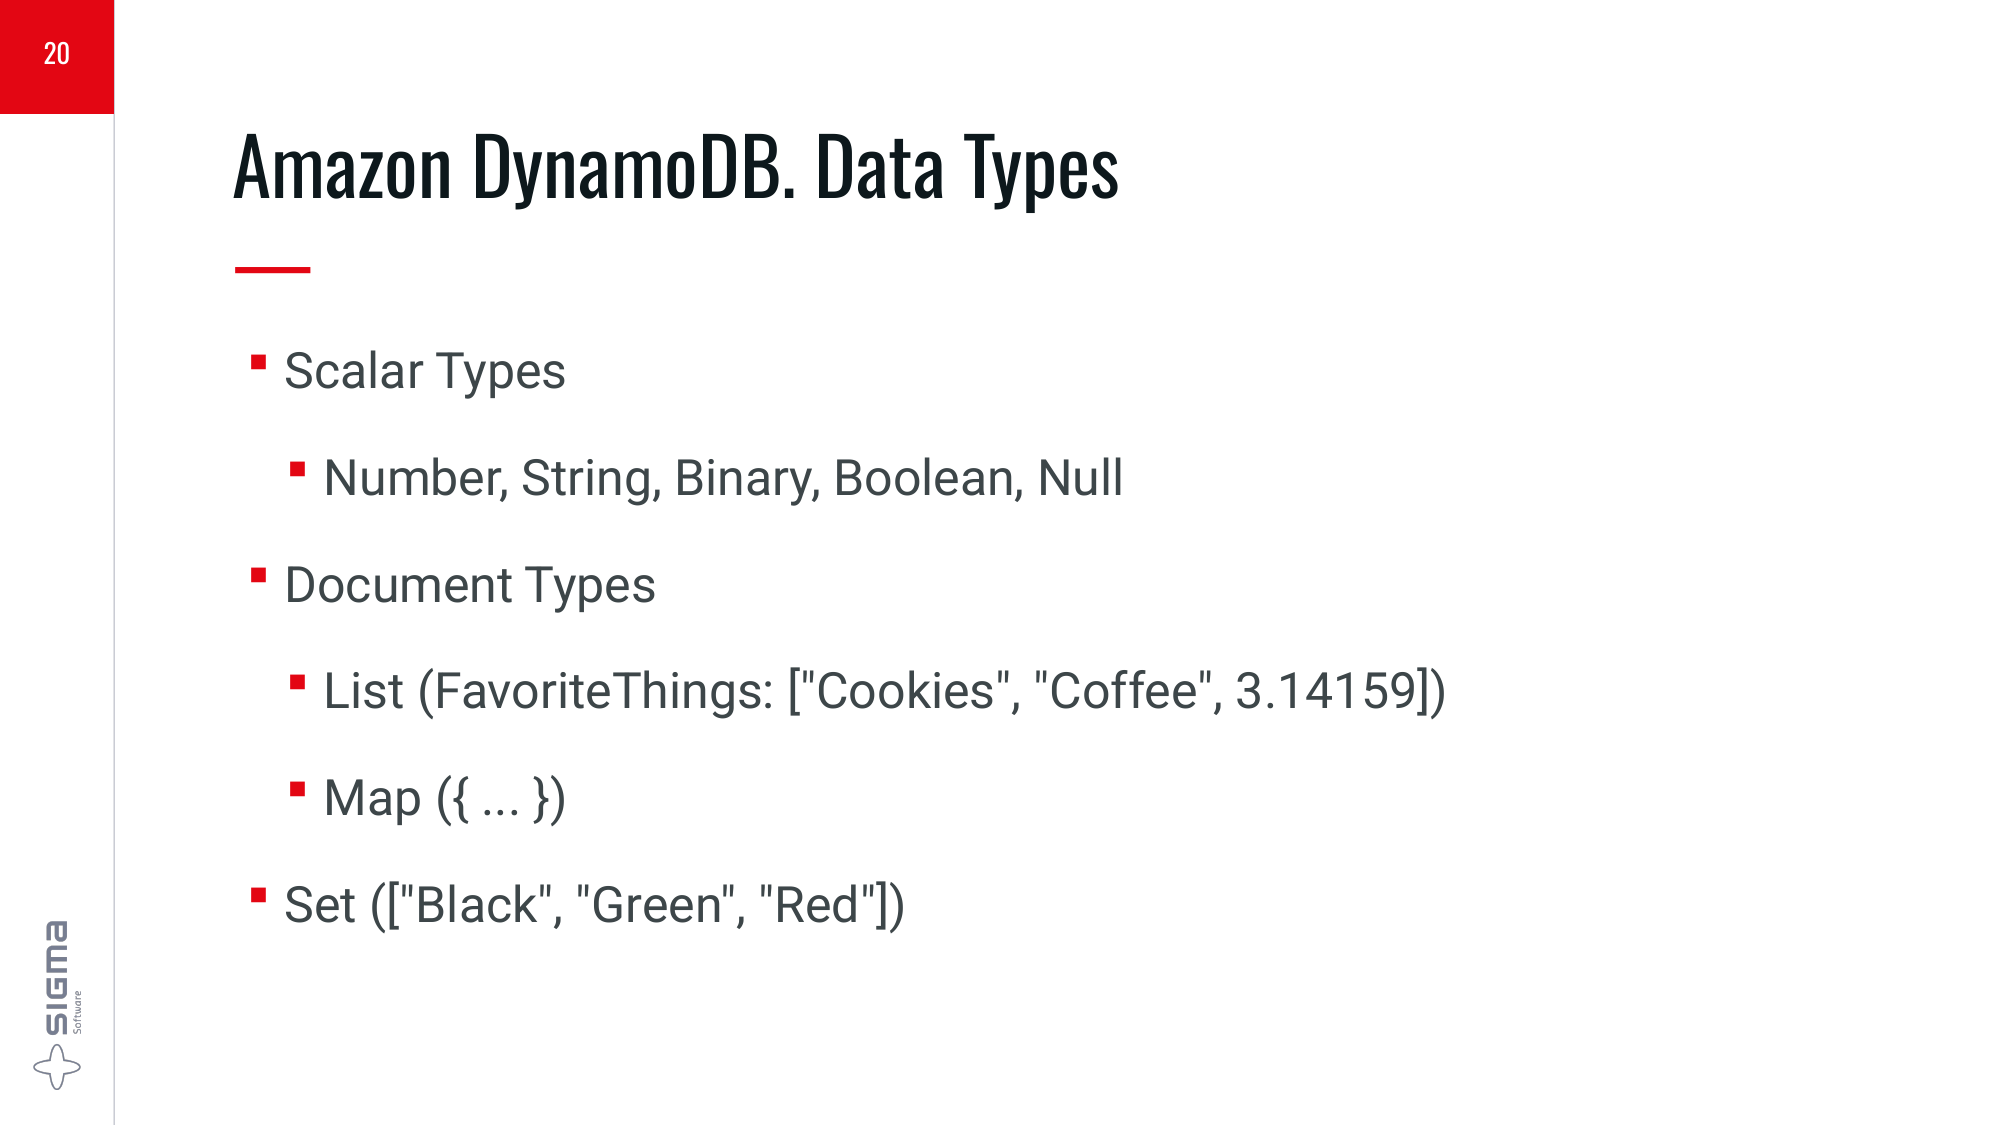

20
# Amazon DynamoDB. Data Types —
Scalar Types
Number, String, Binary, Boolean, Null
Document Types
List (FavoriteThings: ["Cookies", "Coffee", 3.14159])
Map ({ ... })
Set (["Black", "Green", "Red"])